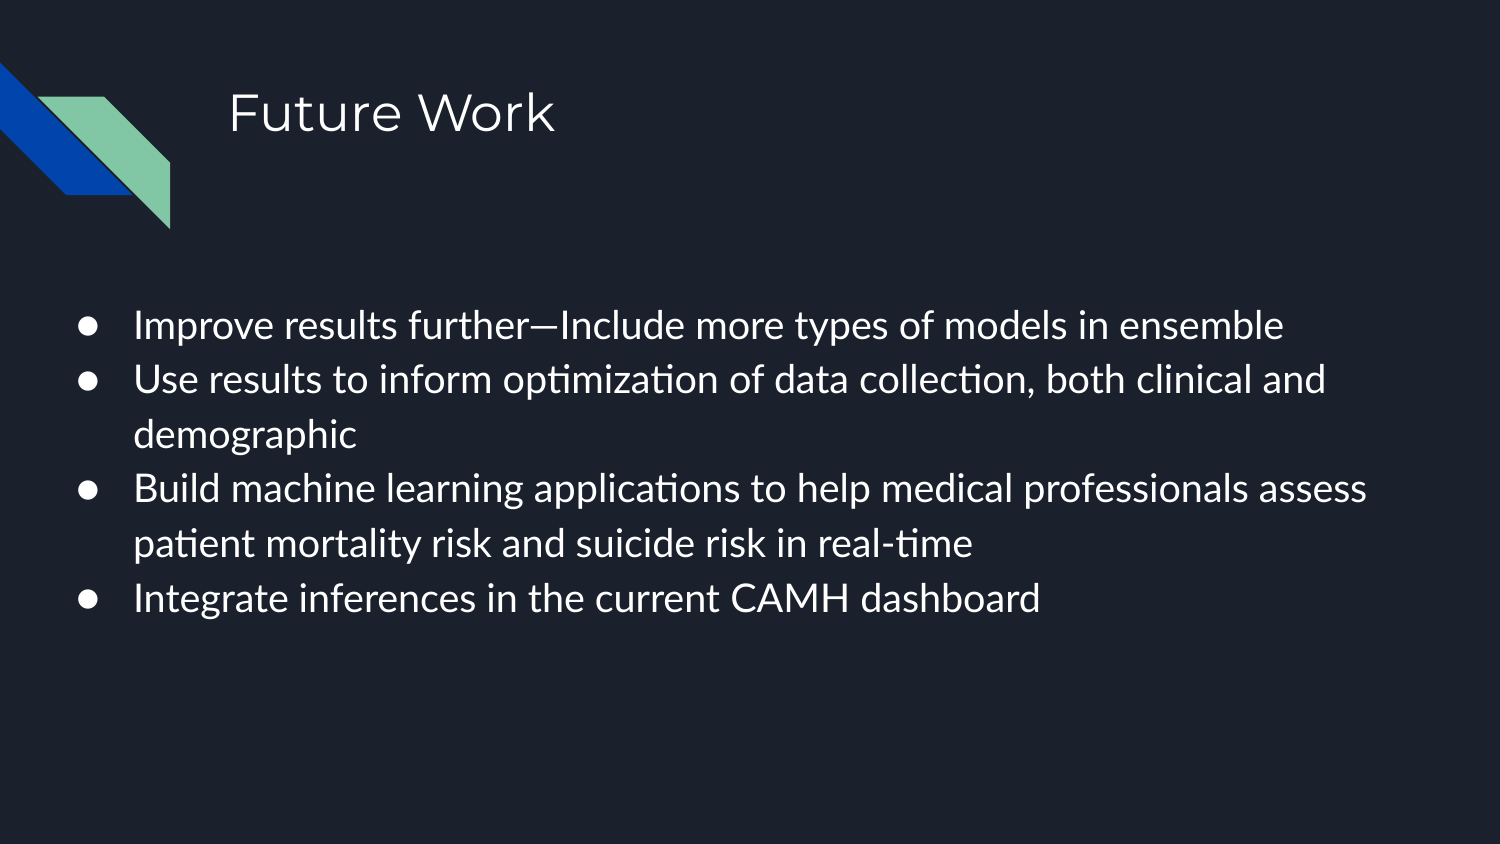

# Future Work
Improve results further—Include more types of models in ensemble
Use results to inform optimization of data collection, both clinical and demographic
Build machine learning applications to help medical professionals assess patient mortality risk and suicide risk in real-time
Integrate inferences in the current CAMH dashboard